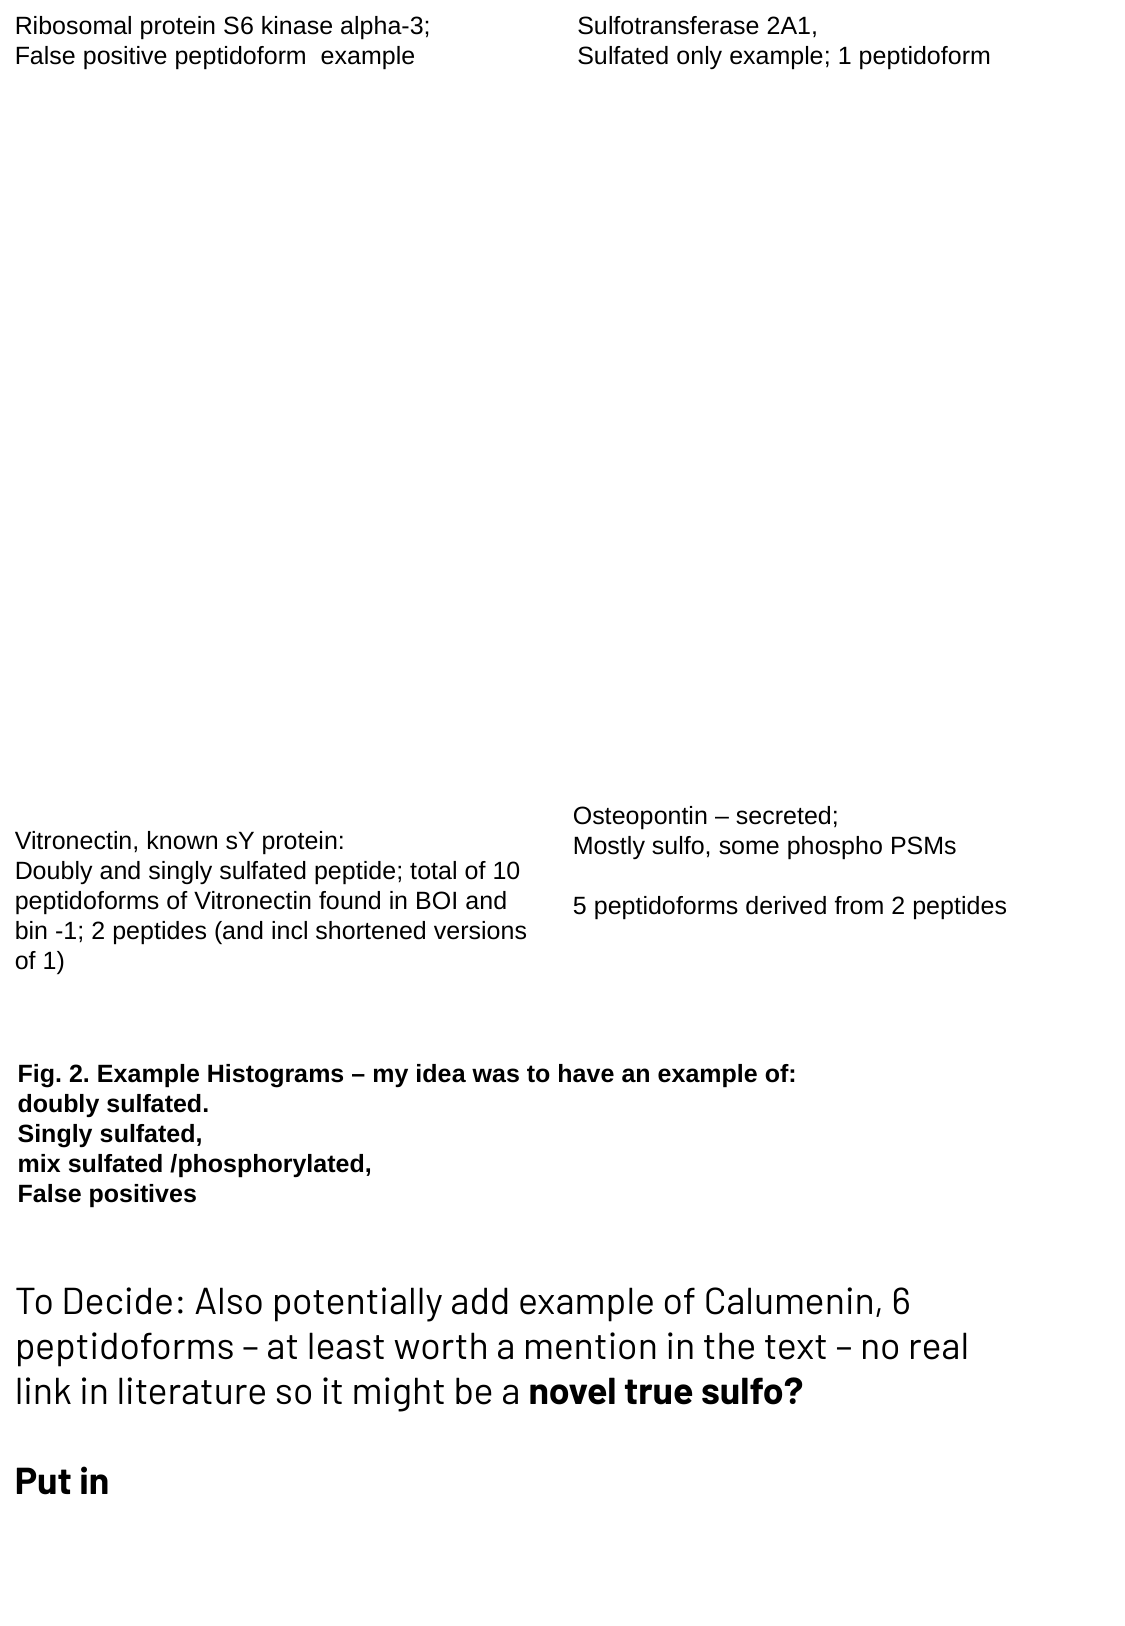

Ribosomal protein S6 kinase alpha-3; False positive peptidoform  example
Sulfotransferase 2A1,
Sulfated only example; 1 peptidoform
Osteopontin – secreted;
Mostly sulfo, some phospho PSMs

5 peptidoforms derived from 2 peptides
Vitronectin, known sY protein:
Doubly and singly sulfated peptide; total of 10 peptidoforms of Vitronectin found in BOI and bin -1; 2 peptides (and incl shortened versions of 1)
Fig. 2. Example Histograms – my idea was to have an example of:
doubly sulfated.
Singly sulfated,
mix sulfated /phosphorylated,
False positives
To Decide: Also potentially add example of Calumenin, 6 peptidoforms – at least worth a mention in the text – no real link in literature so it might be a novel true sulfo?

Put in

To do: tidy up once we decide